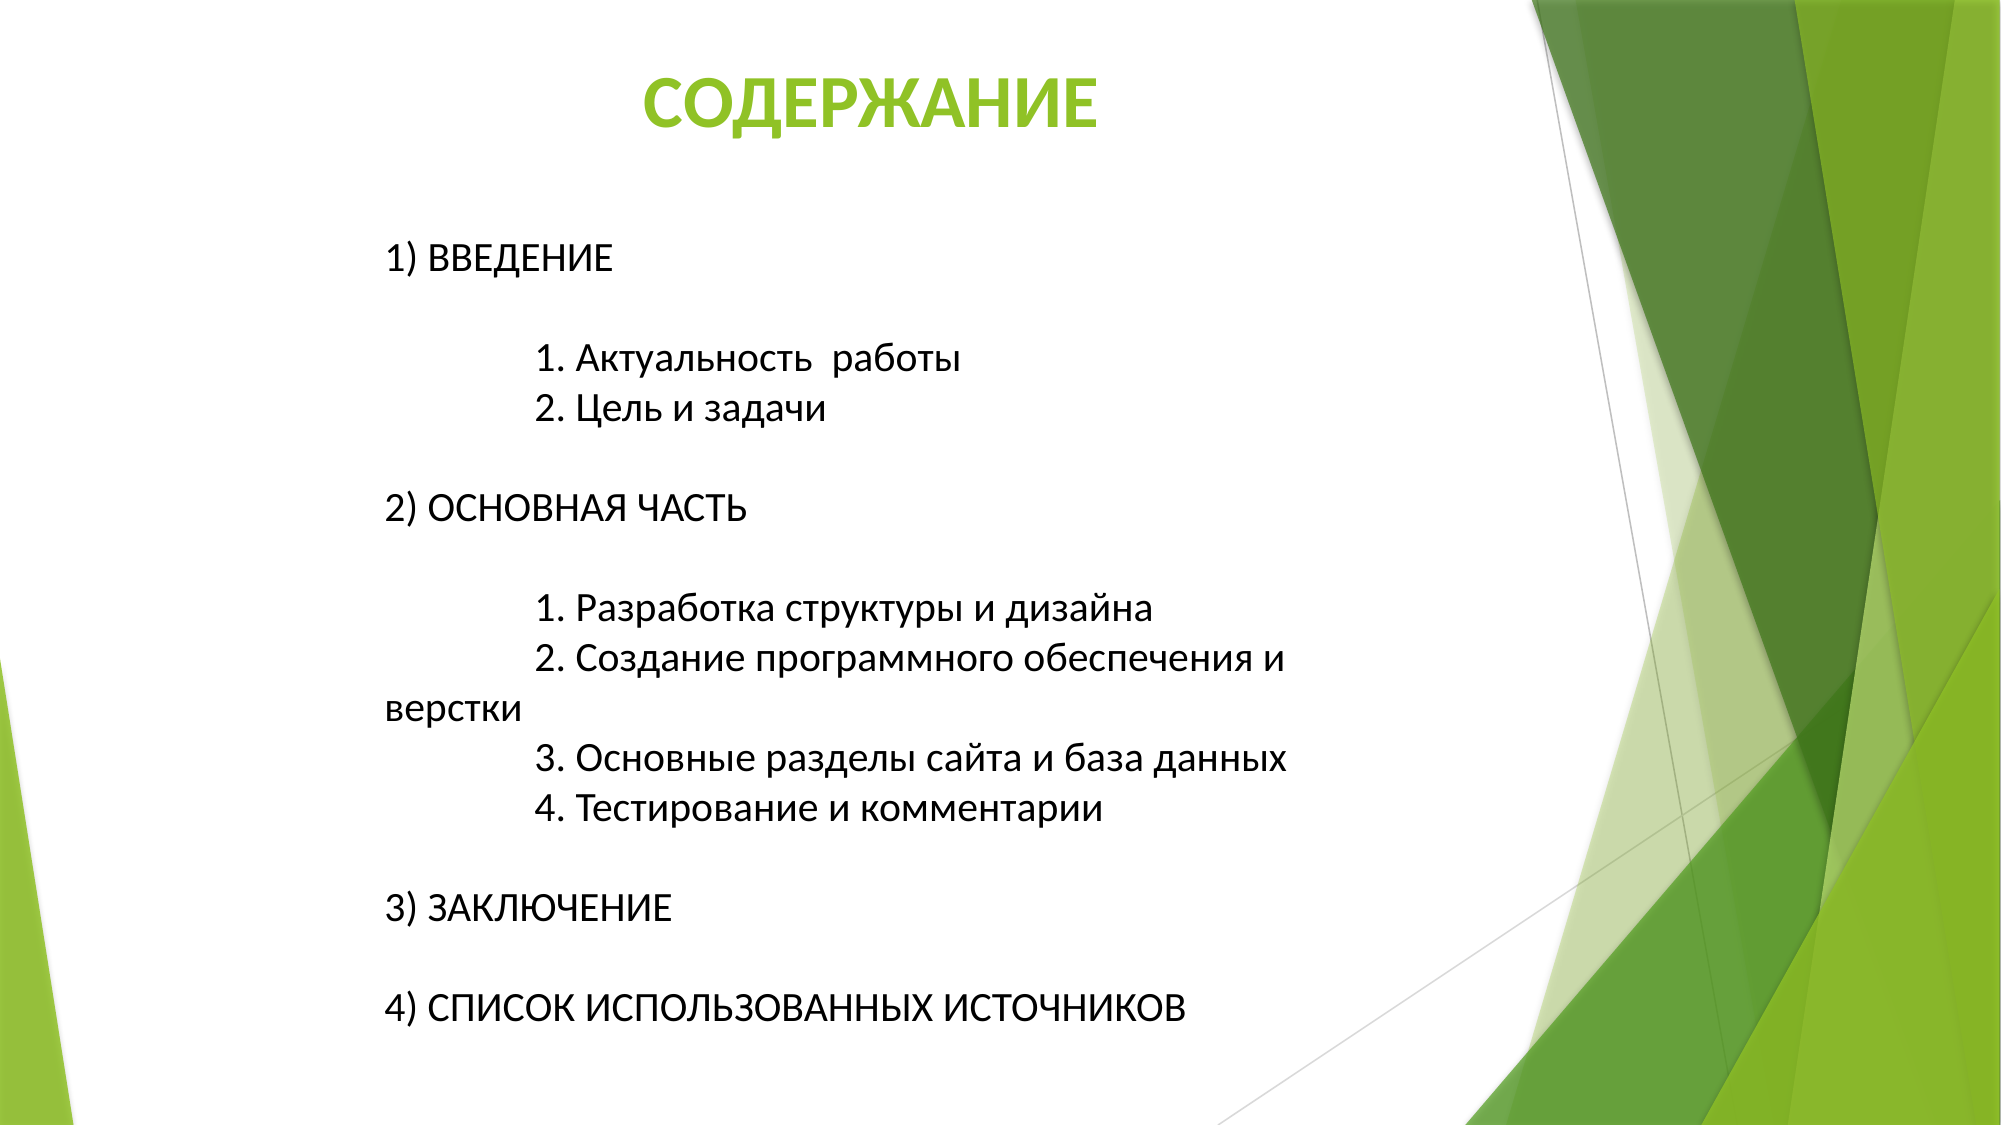

СОДЕРЖАНИЕ
1) ВВЕДЕНИЕ

	1. Актуальность  работы
	2. Цель и задачи

2) ОСНОВНАЯ ЧАСТЬ

	1. Разработка структуры и дизайна
	2. Создание программного обеспечения и верстки
	3. Основные разделы сайта и база данных
	4. Тестирование и комментарии

3) ЗАКЛЮЧЕНИЕ

4) СПИСОК ИСПОЛЬЗОВАННЫХ ИСТОЧНИКОВ